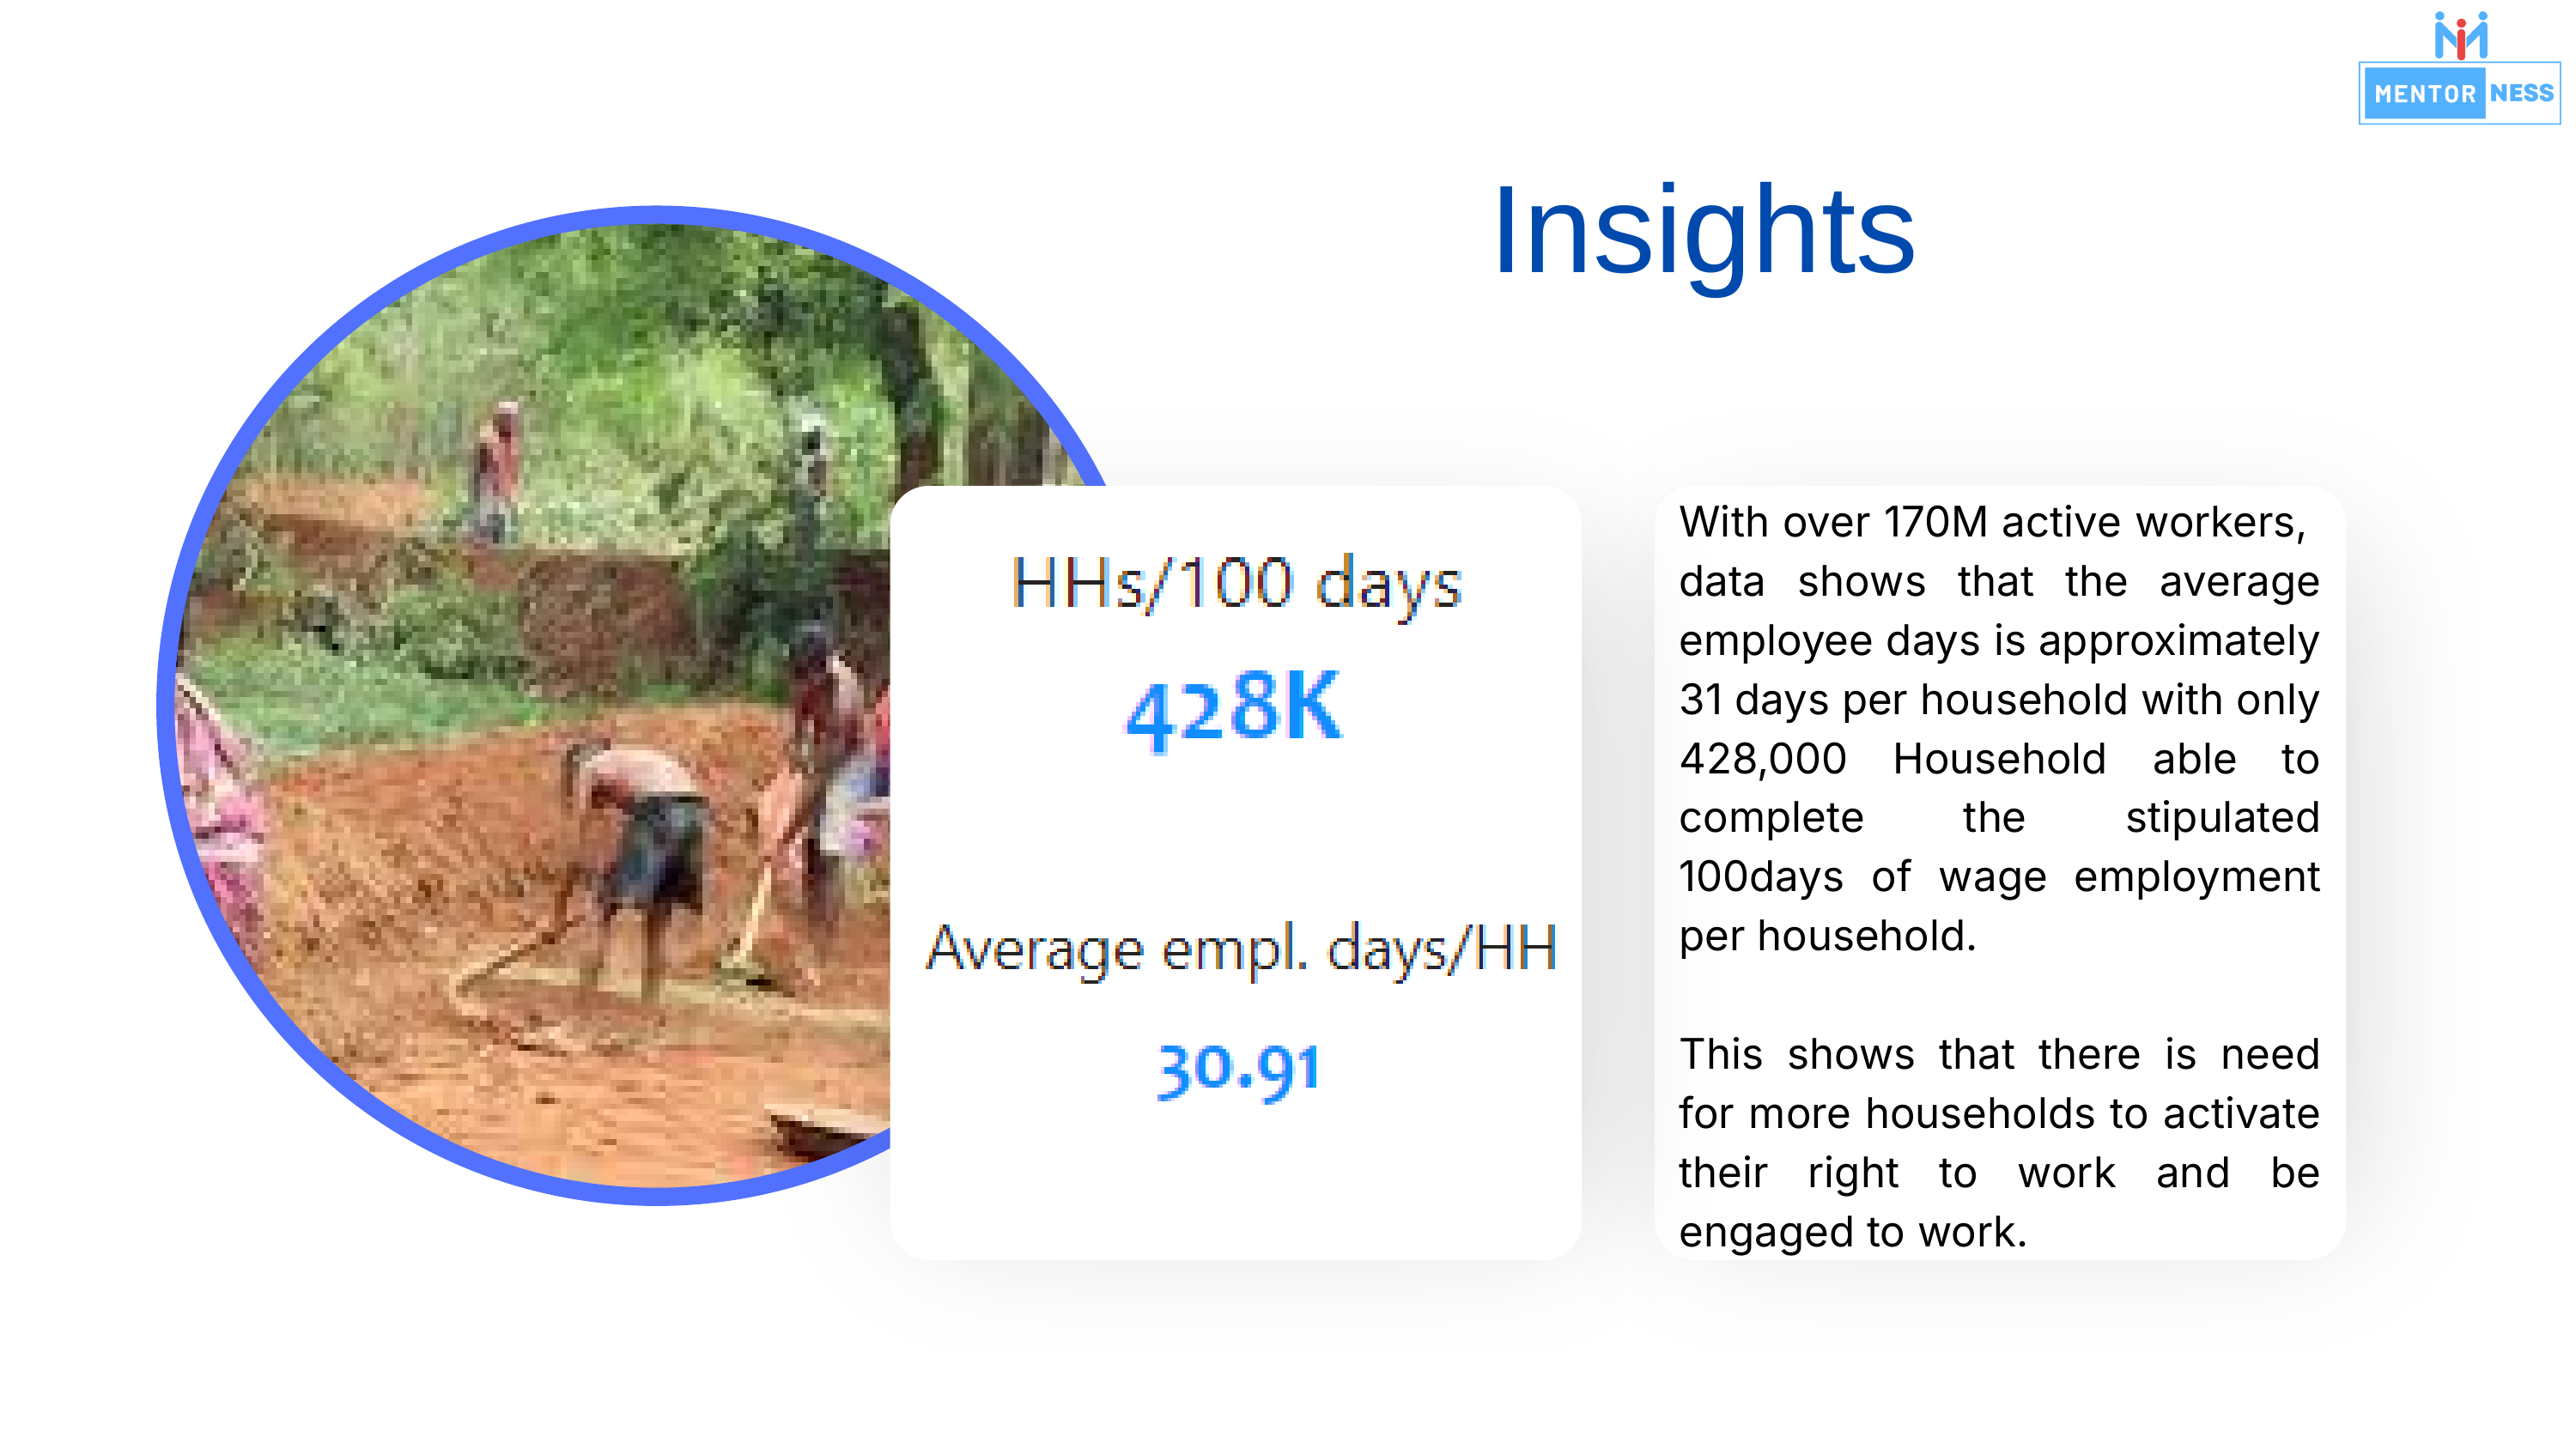

Insights

With over 170M active workers,  data shows that the average employee days is approximately 31 days per household with only 428,000 Household able to complete the stipulated 100days of wage employment per household.

This shows that there is need for more households to activate their right to work and be engaged to work.